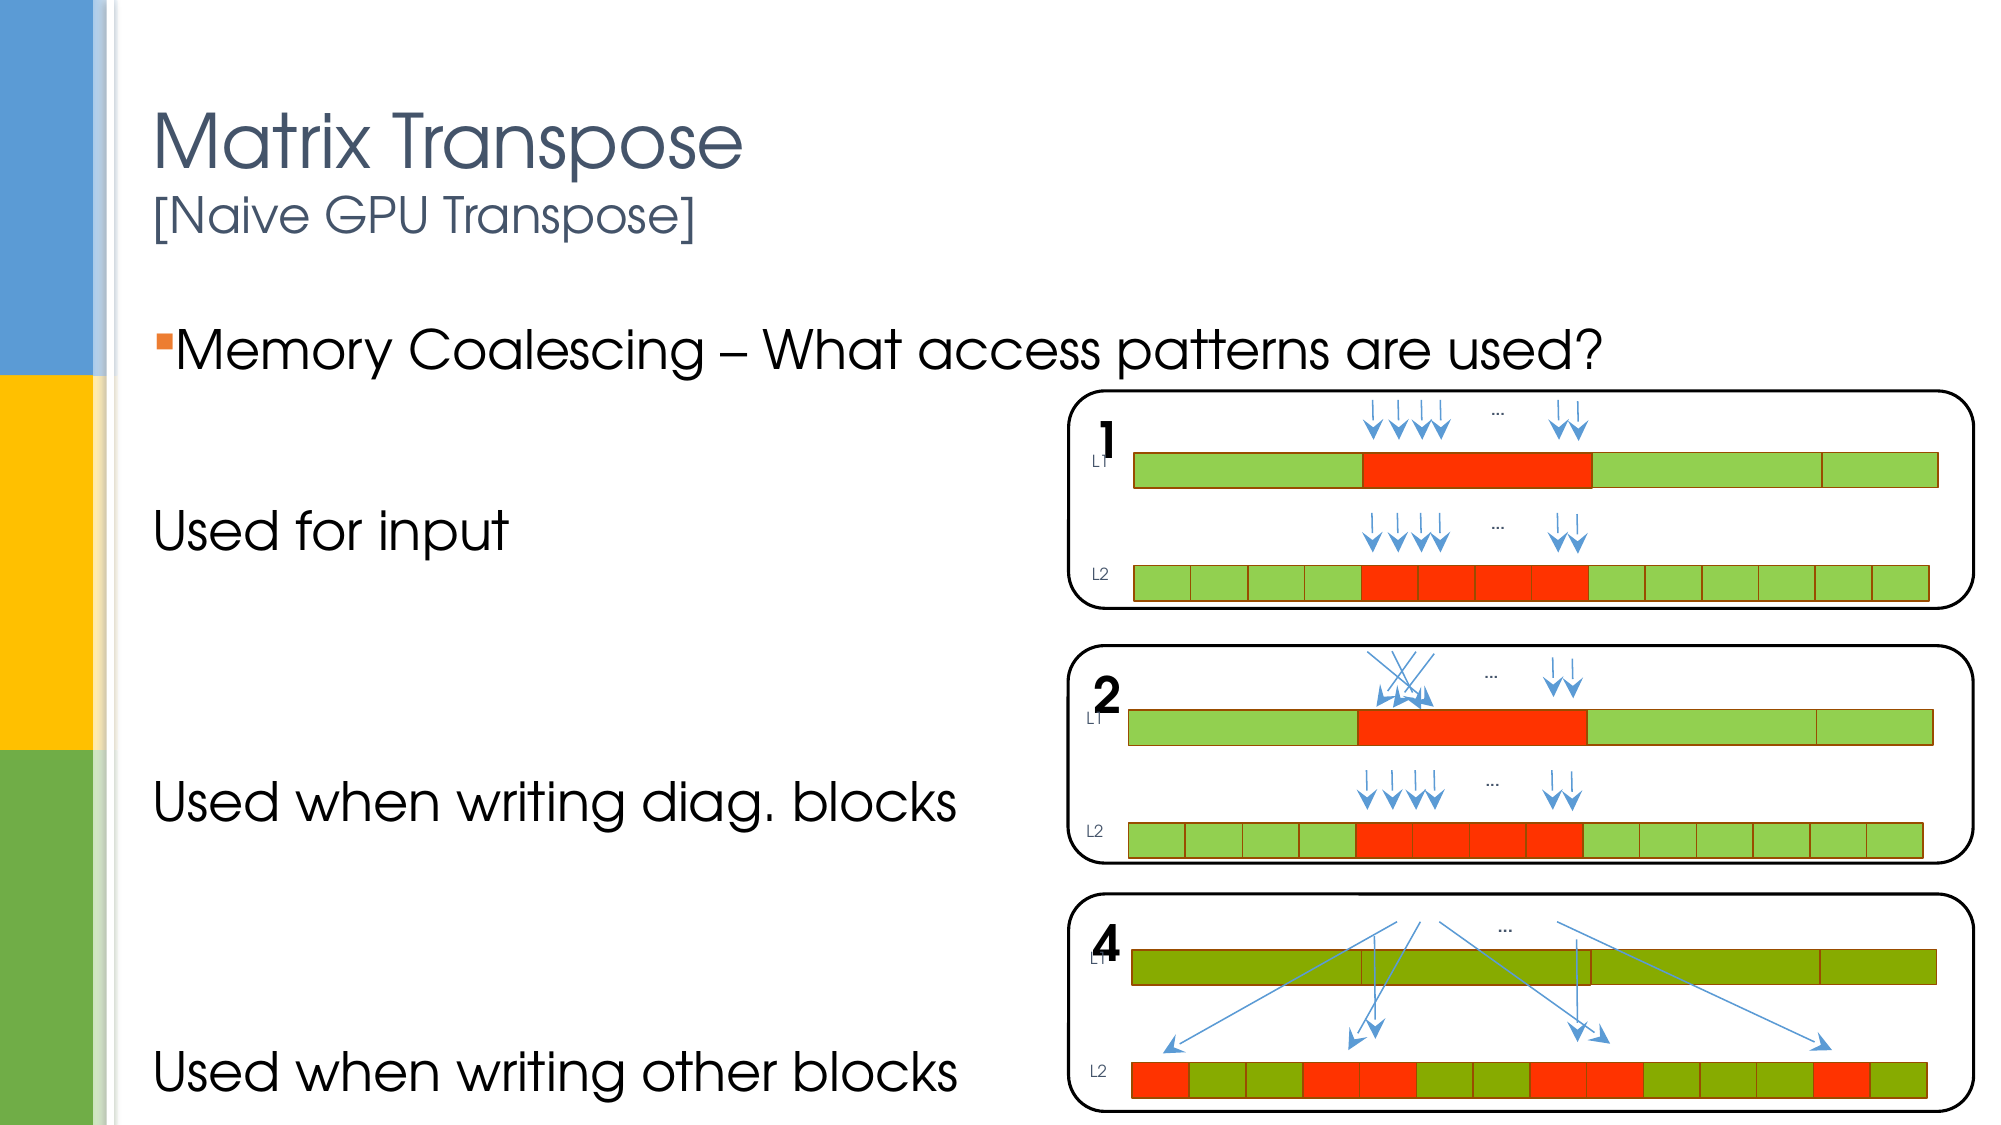

# Matrix Transpose [Naive GPU Transpose]
Memory Coalescing – What access patterns are used?

Used for input

Used when writing diag. blocks

Used when writing other blocks
1
...
L1

...
L2

2
...
L1

...
L2

4
...
L1

L2